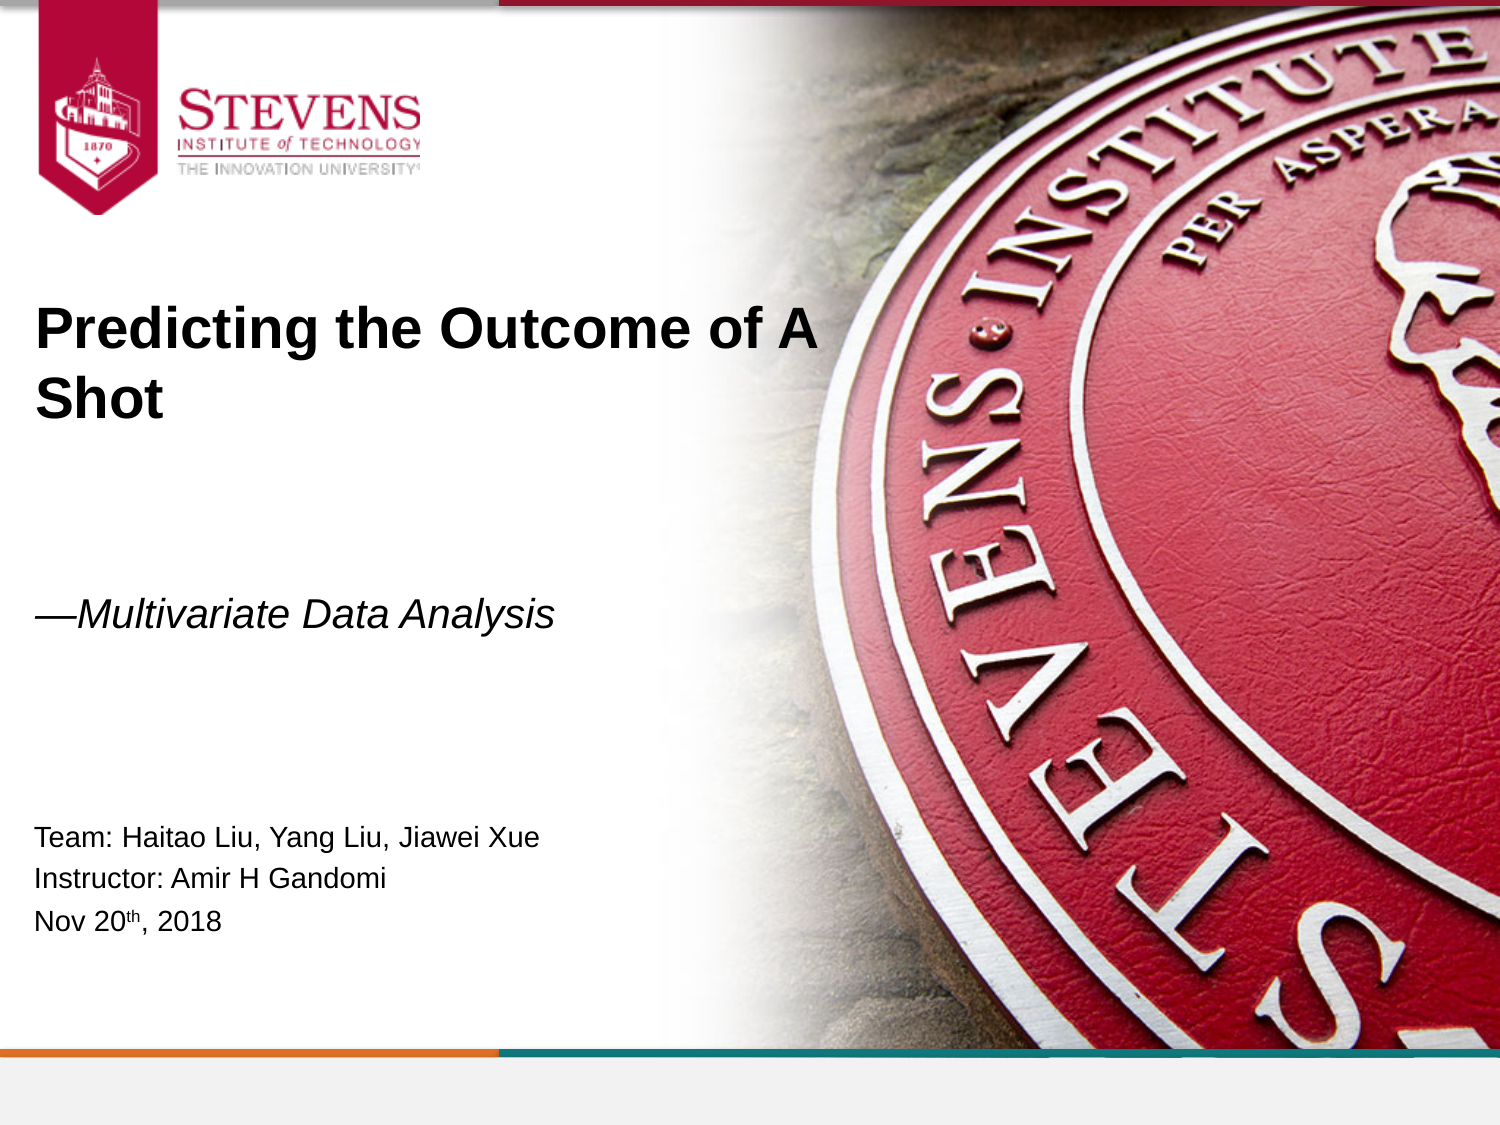

Predicting the Outcome of A Shot

—Multivariate Data Analysis

Team: Haitao Liu, Yang Liu, Jiawei Xue
Instructor: Amir H Gandomi
Nov 20th, 2018